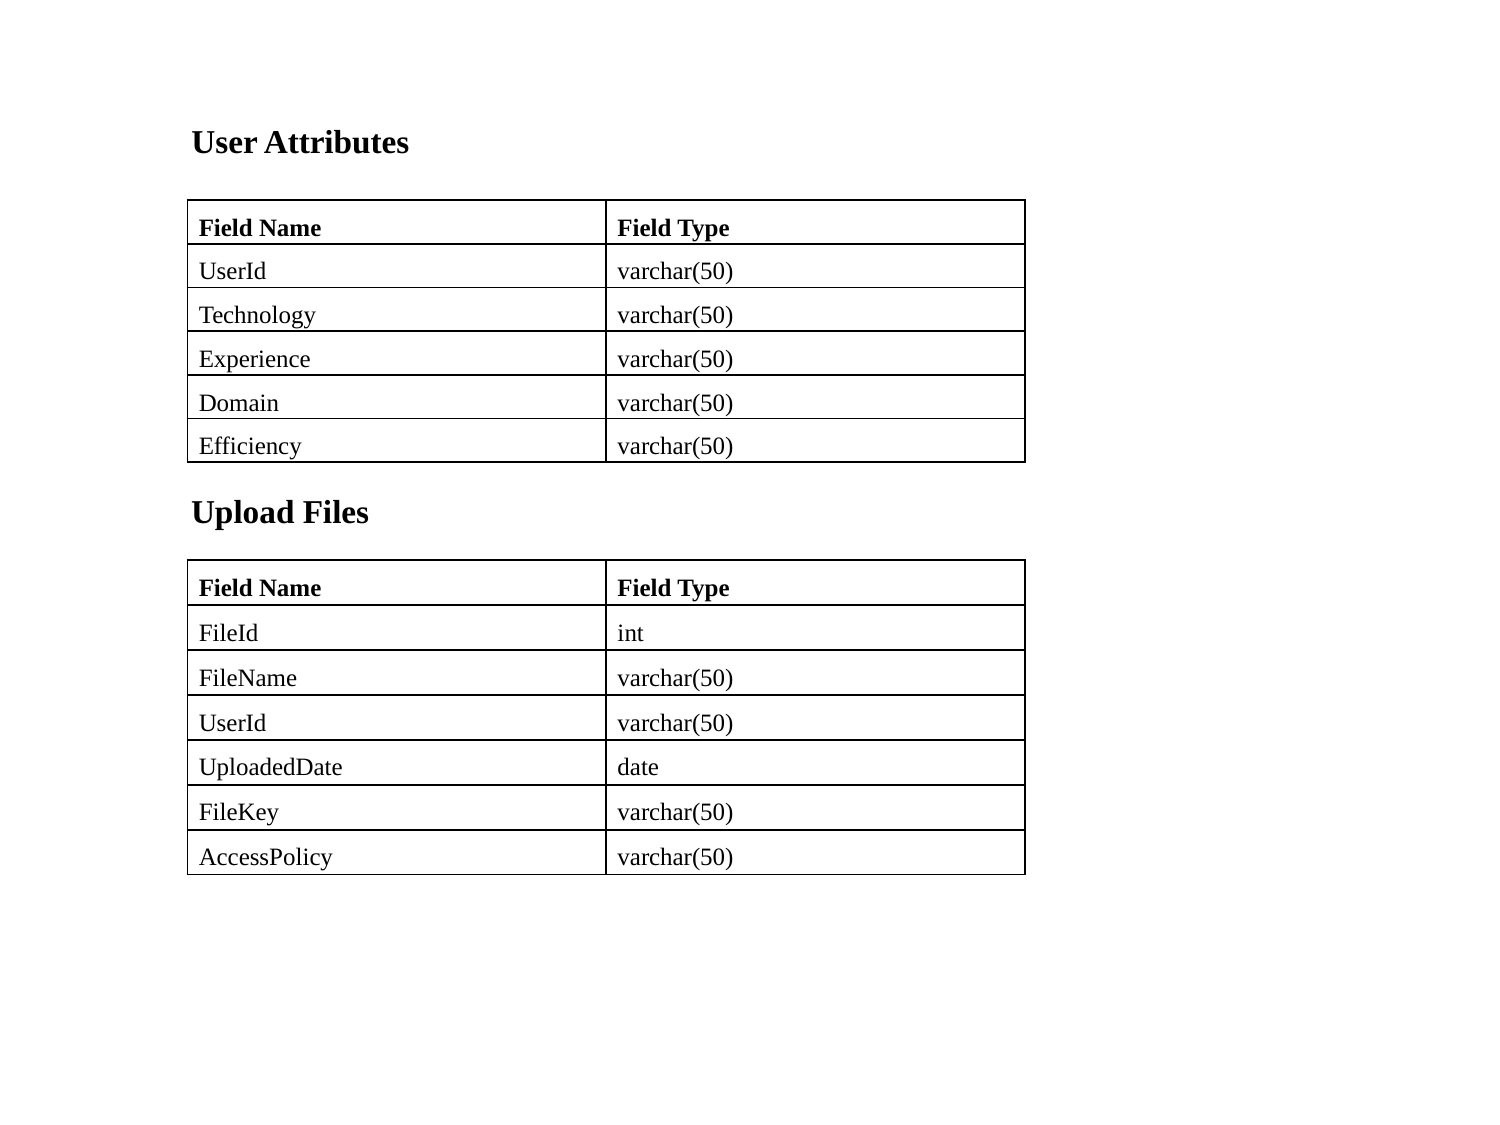

User Attributes
| Field Name | Field Type |
| --- | --- |
| UserId | varchar(50) |
| Technology | varchar(50) |
| Experience | varchar(50) |
| Domain | varchar(50) |
| Efficiency | varchar(50) |
Upload Files
| Field Name | Field Type |
| --- | --- |
| FileId | int |
| FileName | varchar(50) |
| UserId | varchar(50) |
| UploadedDate | date |
| FileKey | varchar(50) |
| AccessPolicy | varchar(50) |